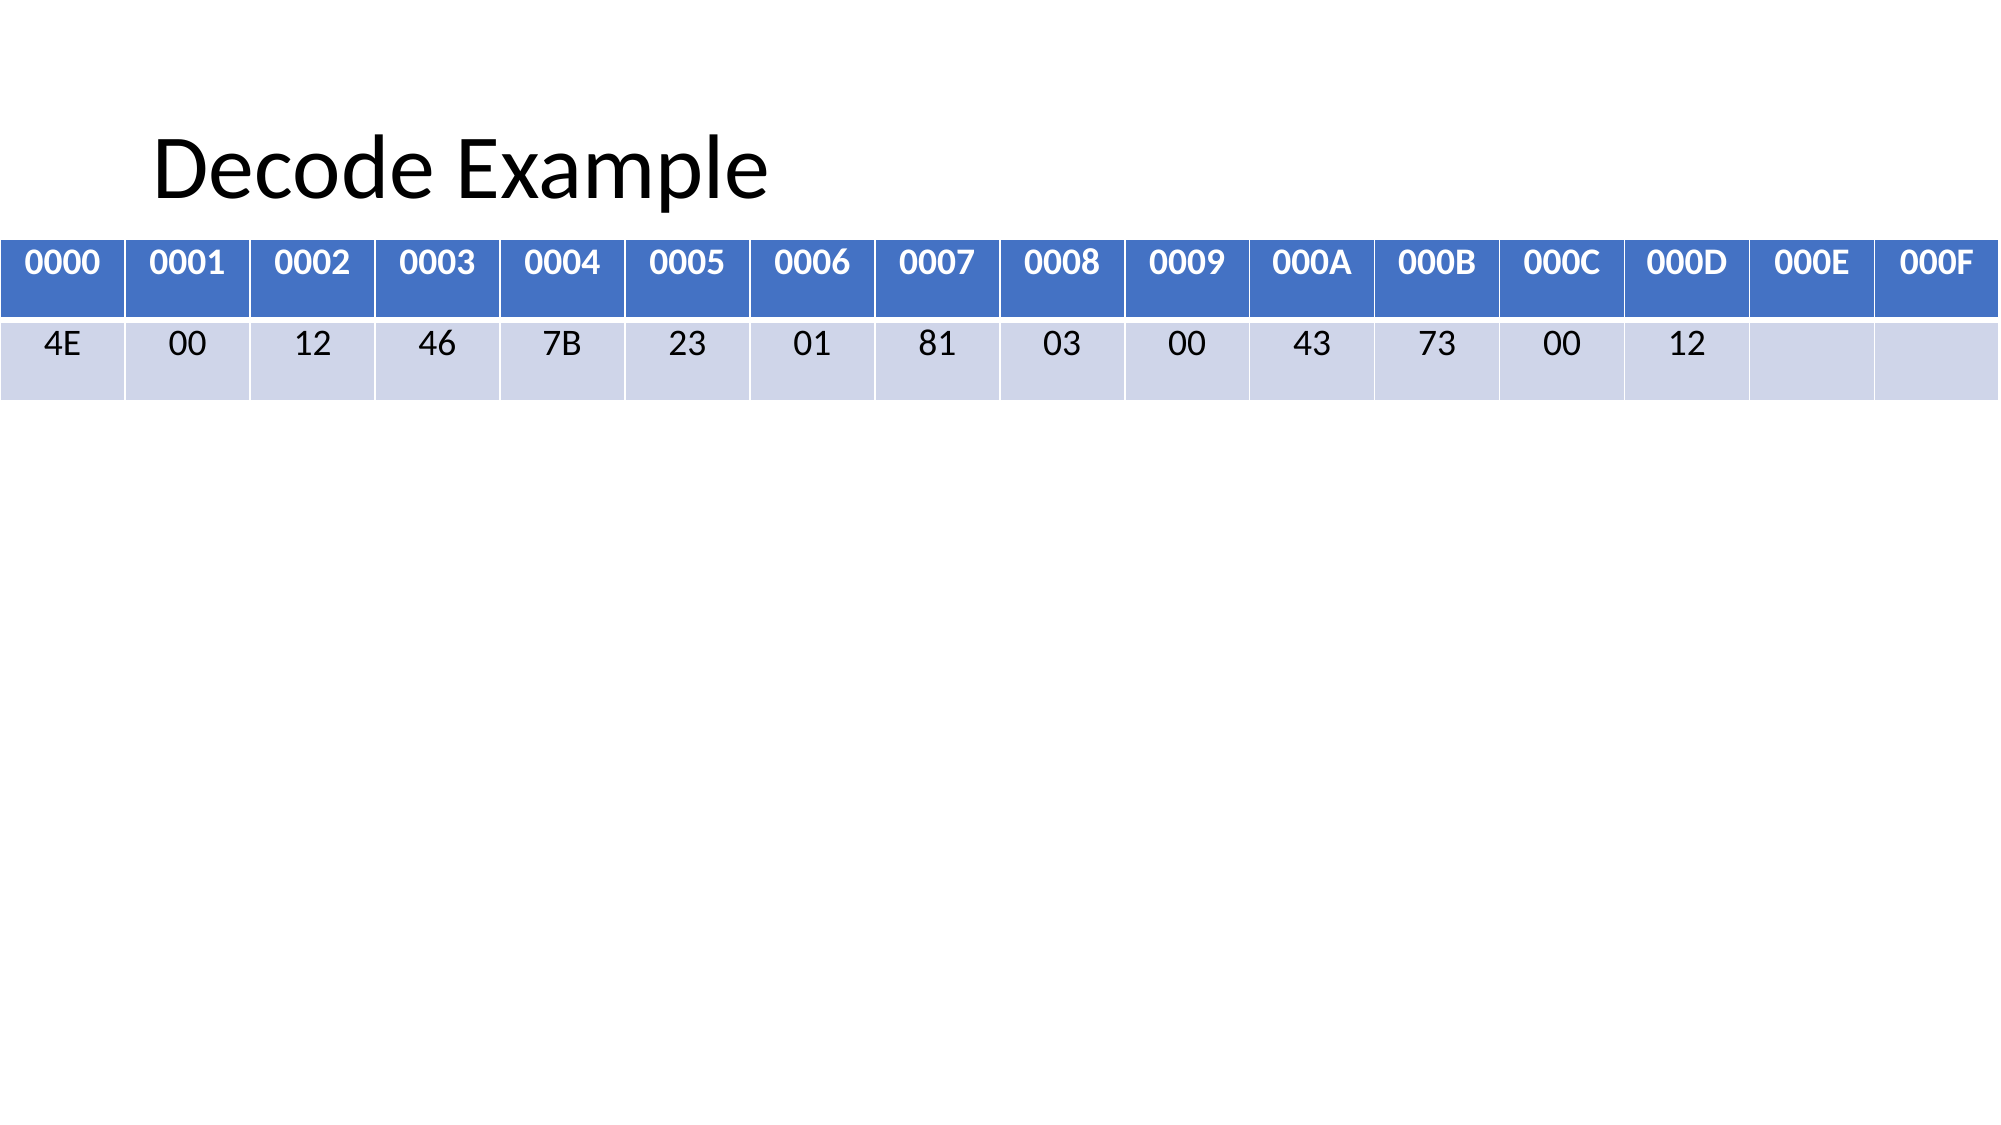

# Decode Example
| 0000 | 0001 | 0002 | 0003 | 0004 | 0005 | 0006 | 0007 | 0008 | 0009 | 000A | 000B | 000C | 000D | 000E | 000F |
| --- | --- | --- | --- | --- | --- | --- | --- | --- | --- | --- | --- | --- | --- | --- | --- |
| 4E | 00 | 12 | 46 | 7B | 23 | 01 | 81 | 03 | 00 | 43 | 73 | 00 | 12 |  |  |